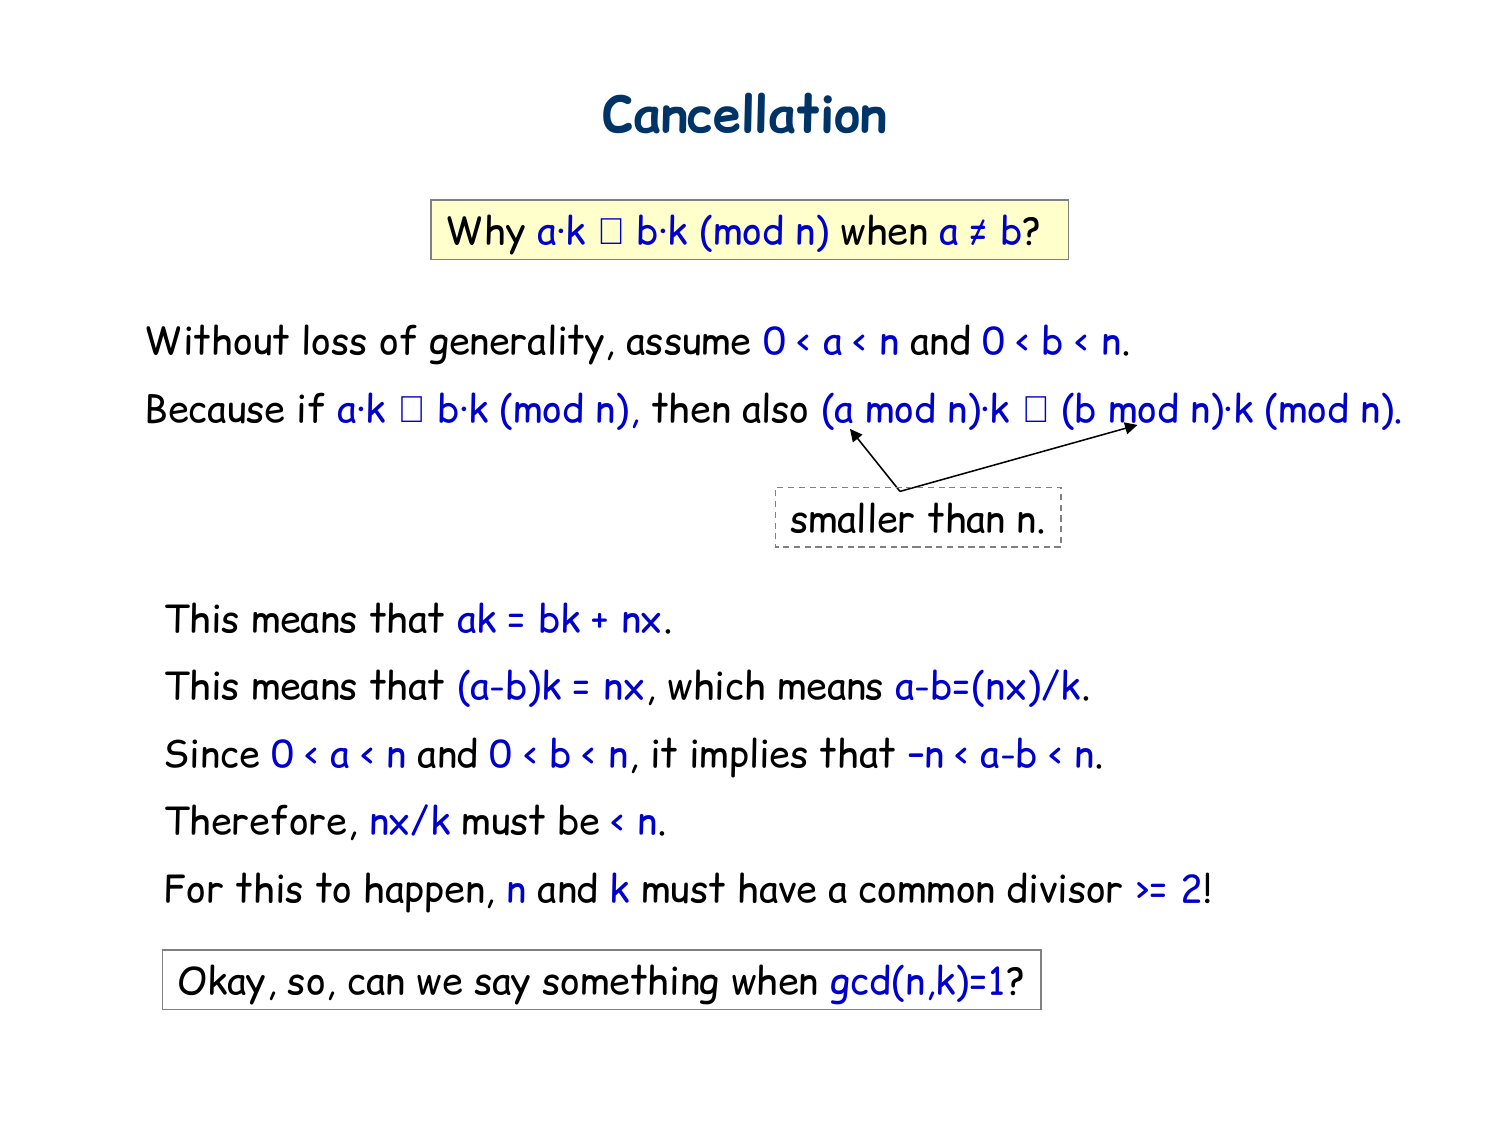

Cancellation
Why a·k ≡ b·k (mod n) when a ≠ b?
Without loss of generality, assume 0 < a < n and 0 < b < n.
Because if a·k ≡ b·k (mod n), then also (a mod n)·k ≡ (b mod n)·k (mod n).

smaller than n.
This means that ak = bk + nx.
This means that (a-b)k = nx, which means a-b=(nx)/k.
Since 0 < a < n and 0 < b < n, it implies that –n < a-b < n.
Therefore, nx/k must be < n.
For this to happen, n and k must have a common divisor >= 2!
Okay, so, can we say something when gcd(n,k)=1?